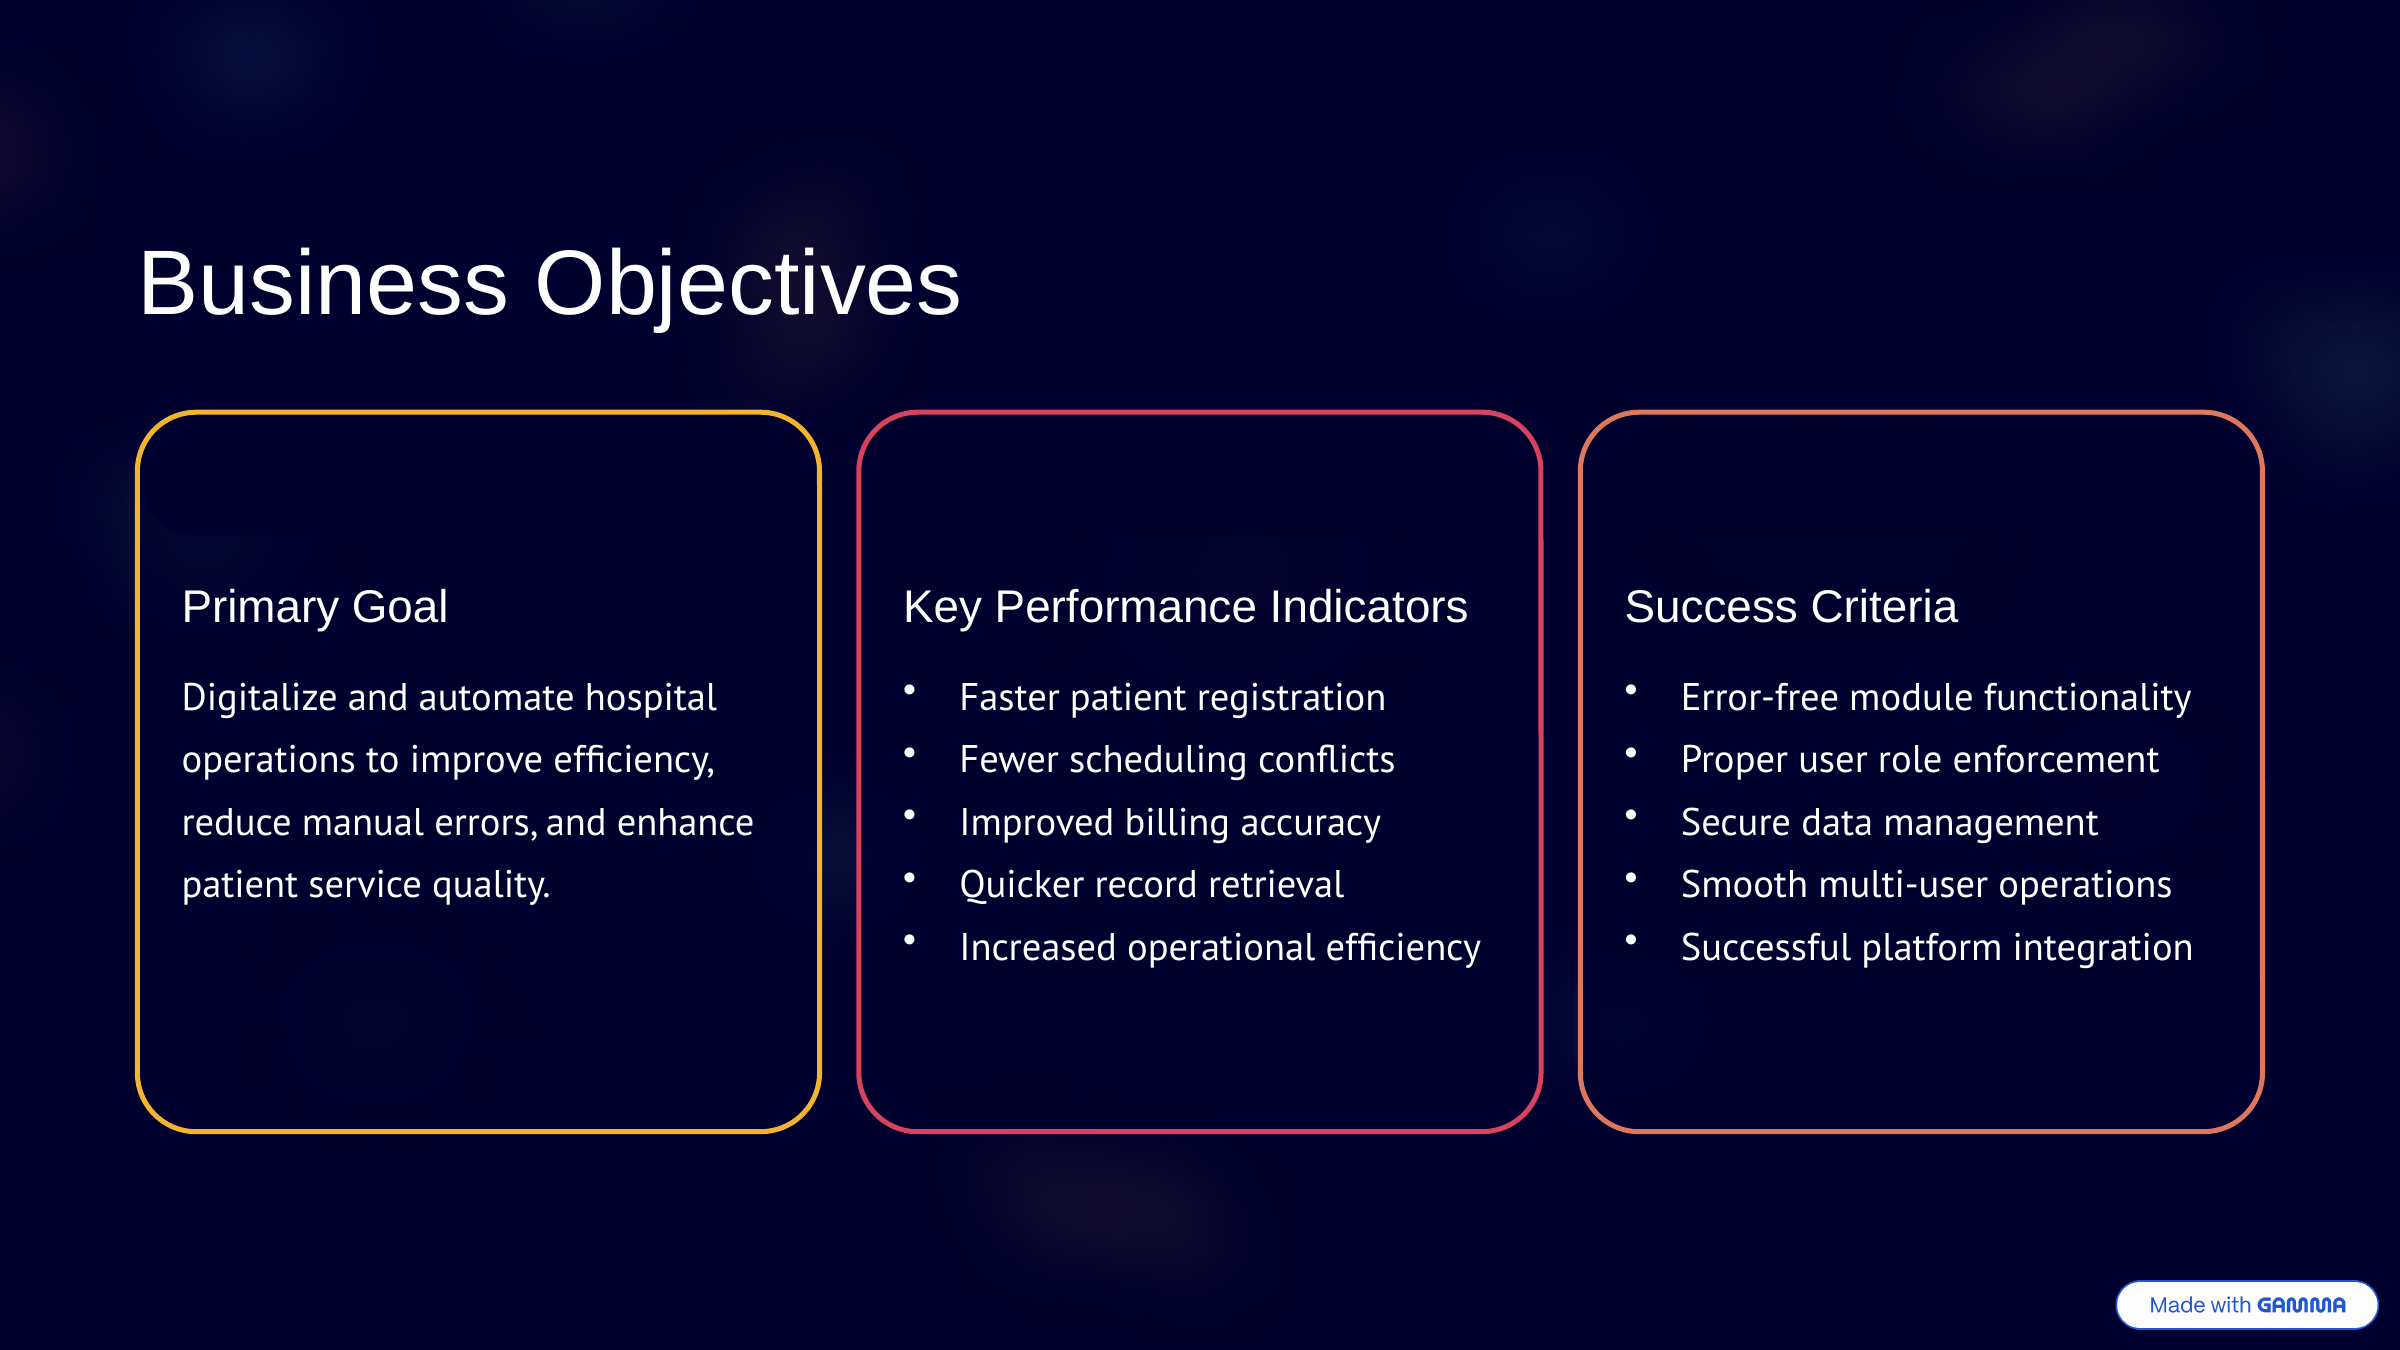

Business Objectives

Primary Goal
Key Performance Indicators
Success Criteria
Digitalize and automate hospital operations to improve efficiency, reduce manual errors, and enhance patient service quality.
Faster patient registration
Fewer scheduling conflicts
Improved billing accuracy
Quicker record retrieval
Increased operational efficiency
Error-free module functionality
Proper user role enforcement
Secure data management
Smooth multi-user operations
Successful platform integration